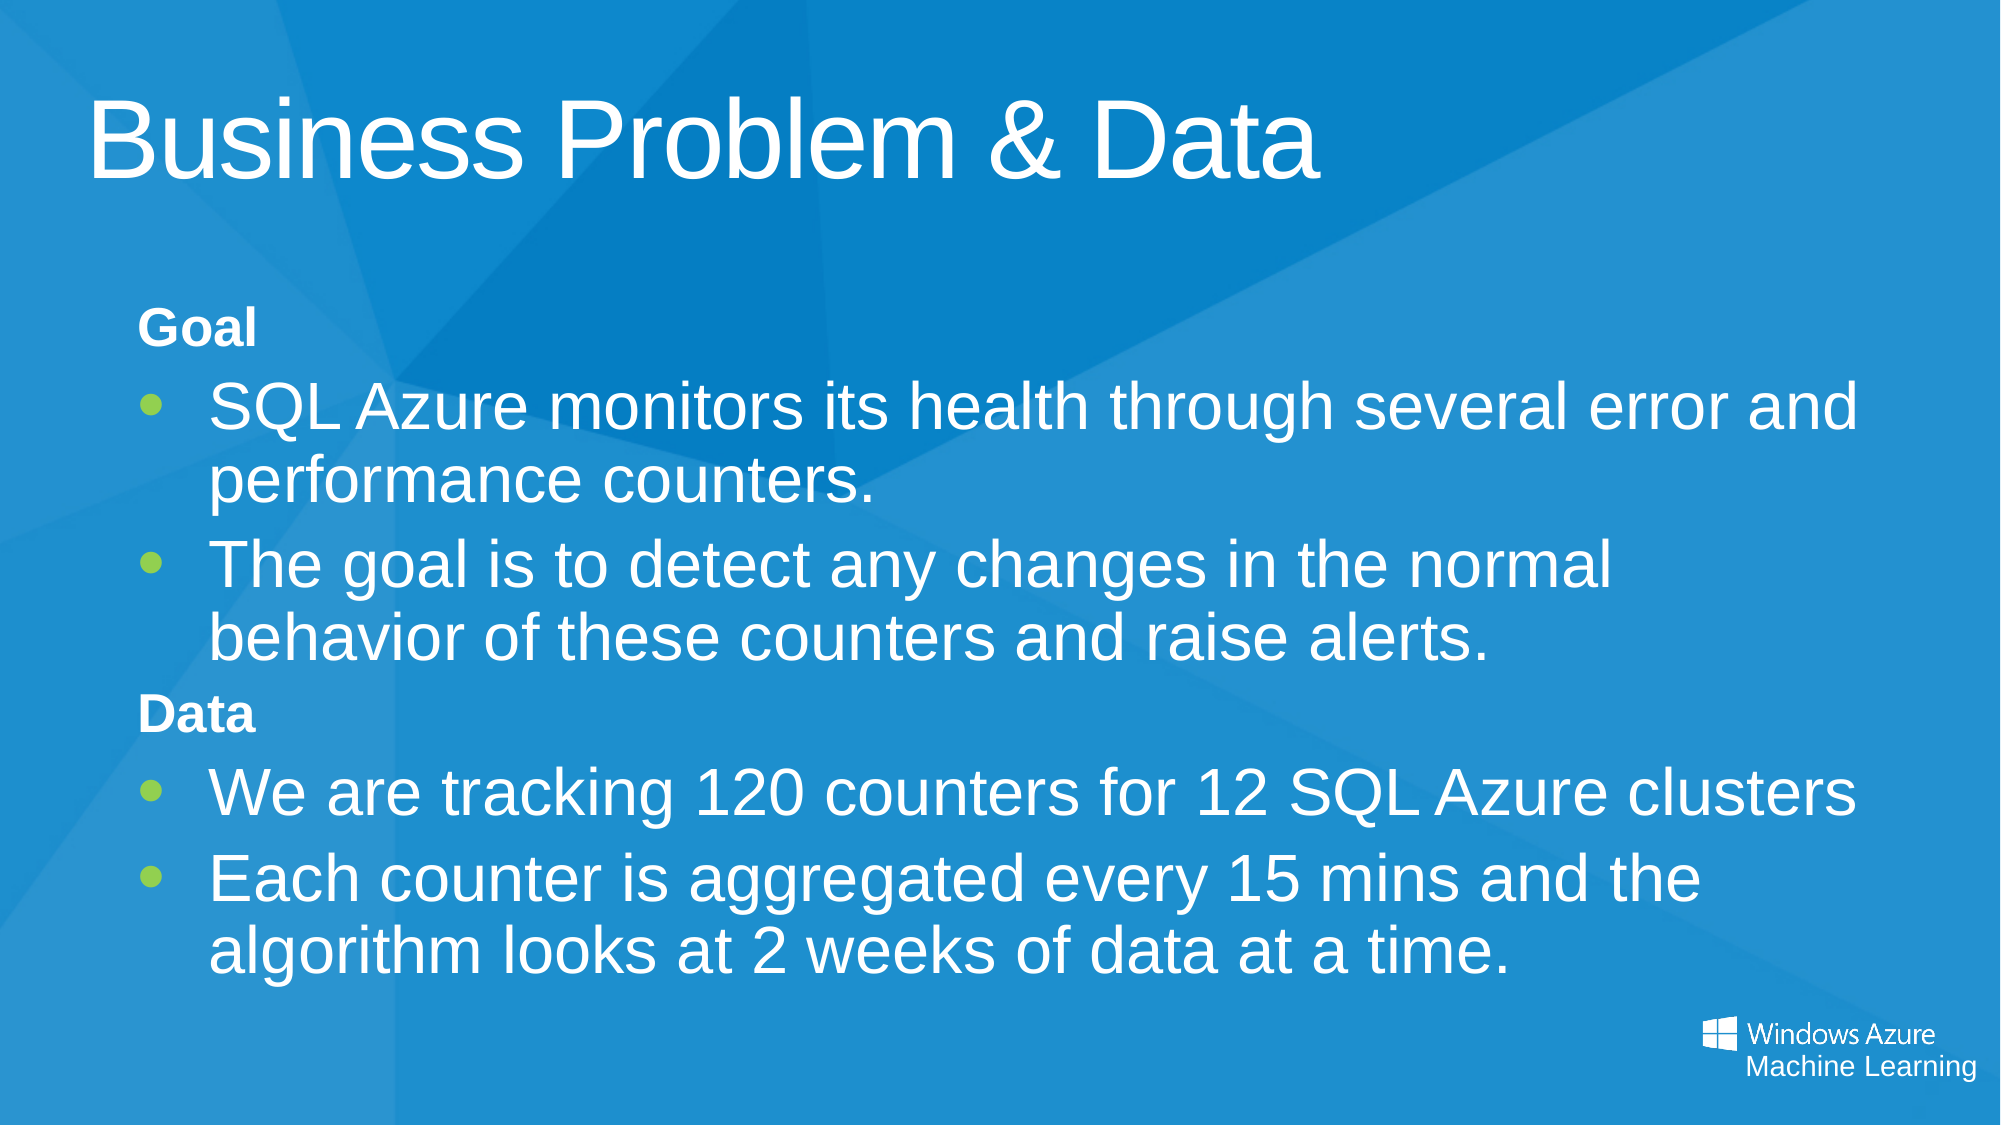

# Business Problem & Data
Goal
SQL Azure monitors its health through several error and performance counters.
The goal is to detect any changes in the normal behavior of these counters and raise alerts.
Data
We are tracking 120 counters for 12 SQL Azure clusters
Each counter is aggregated every 15 mins and the algorithm looks at 2 weeks of data at a time.